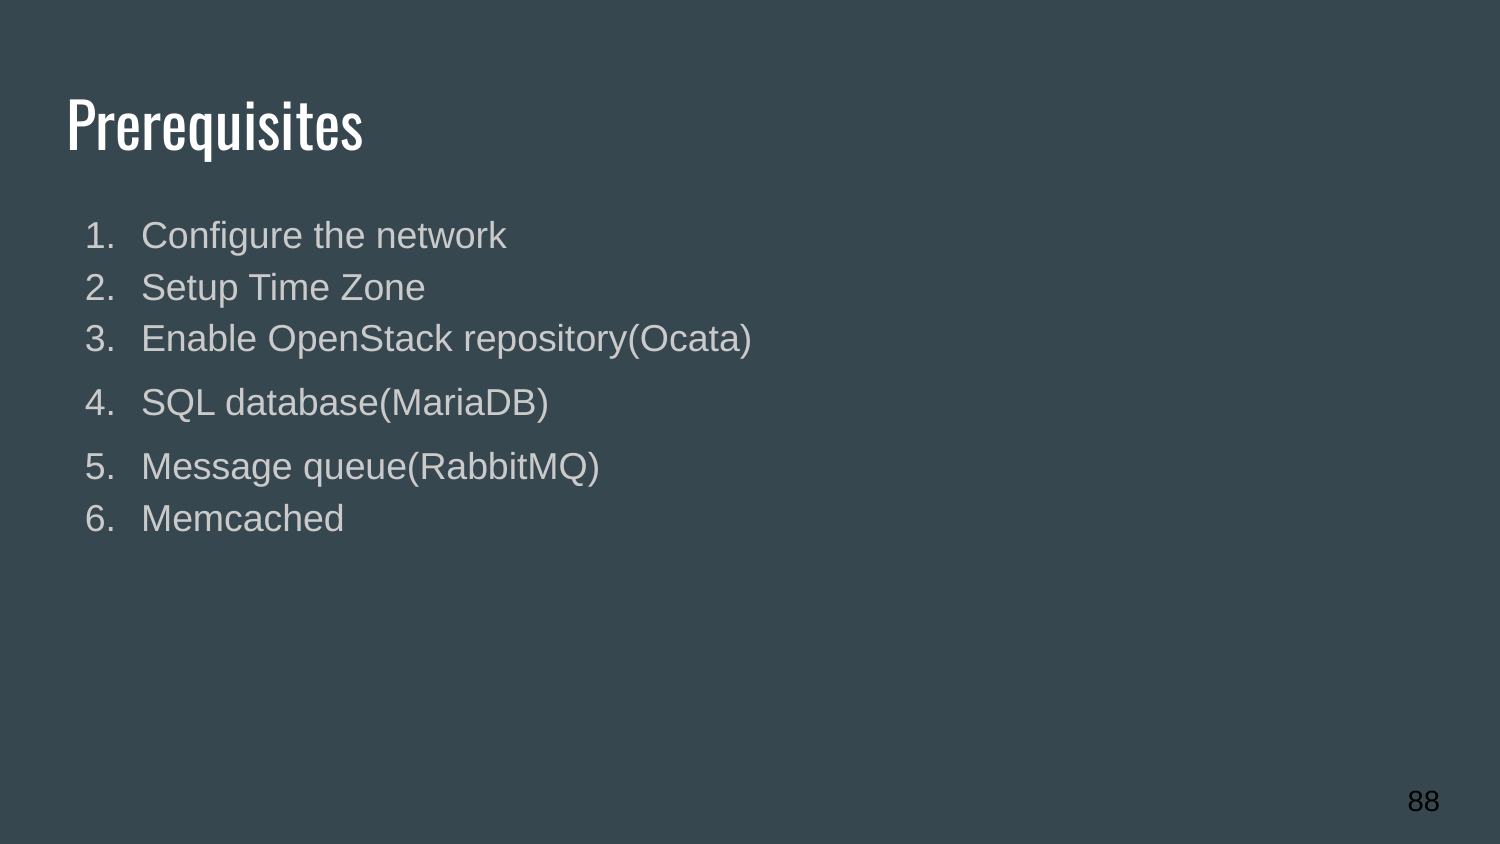

# Prerequisites

Configure the network
Setup Time Zone
Enable OpenStack repository(Ocata)
SQL database(MariaDB)
Message queue(RabbitMQ)
Memcached

88